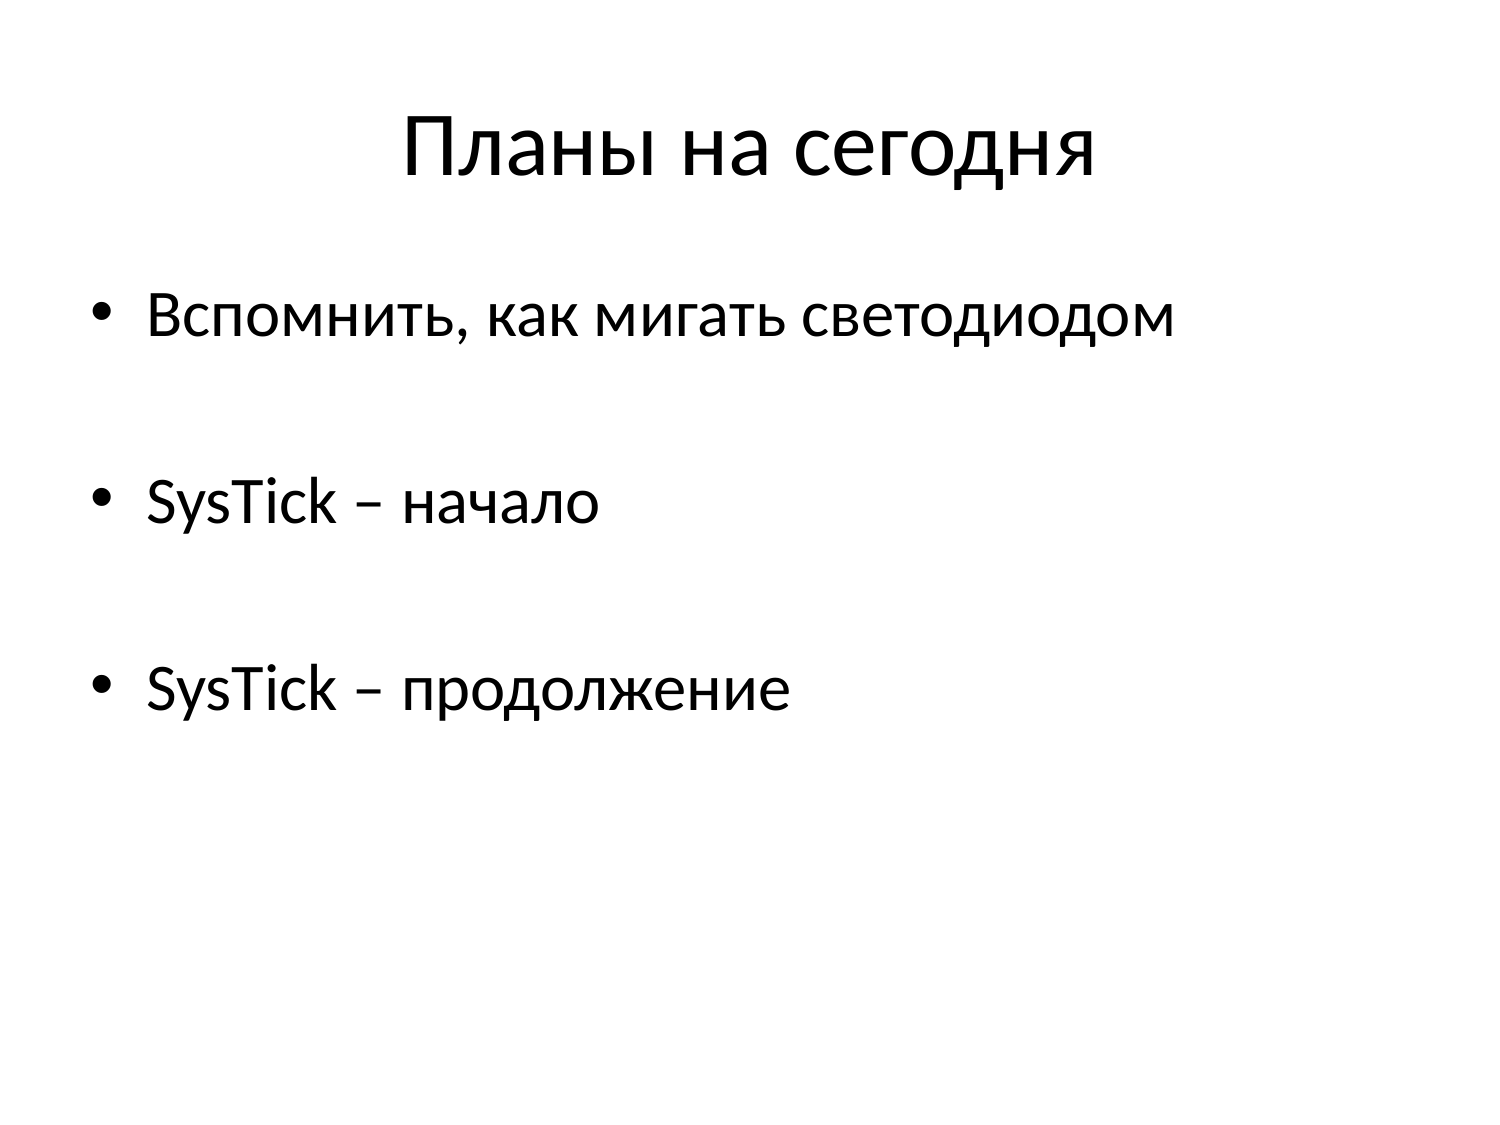

# Планы на сегодня
Вспомнить, как мигать светодиодом

SysTick – начало

SysTick – продолжение